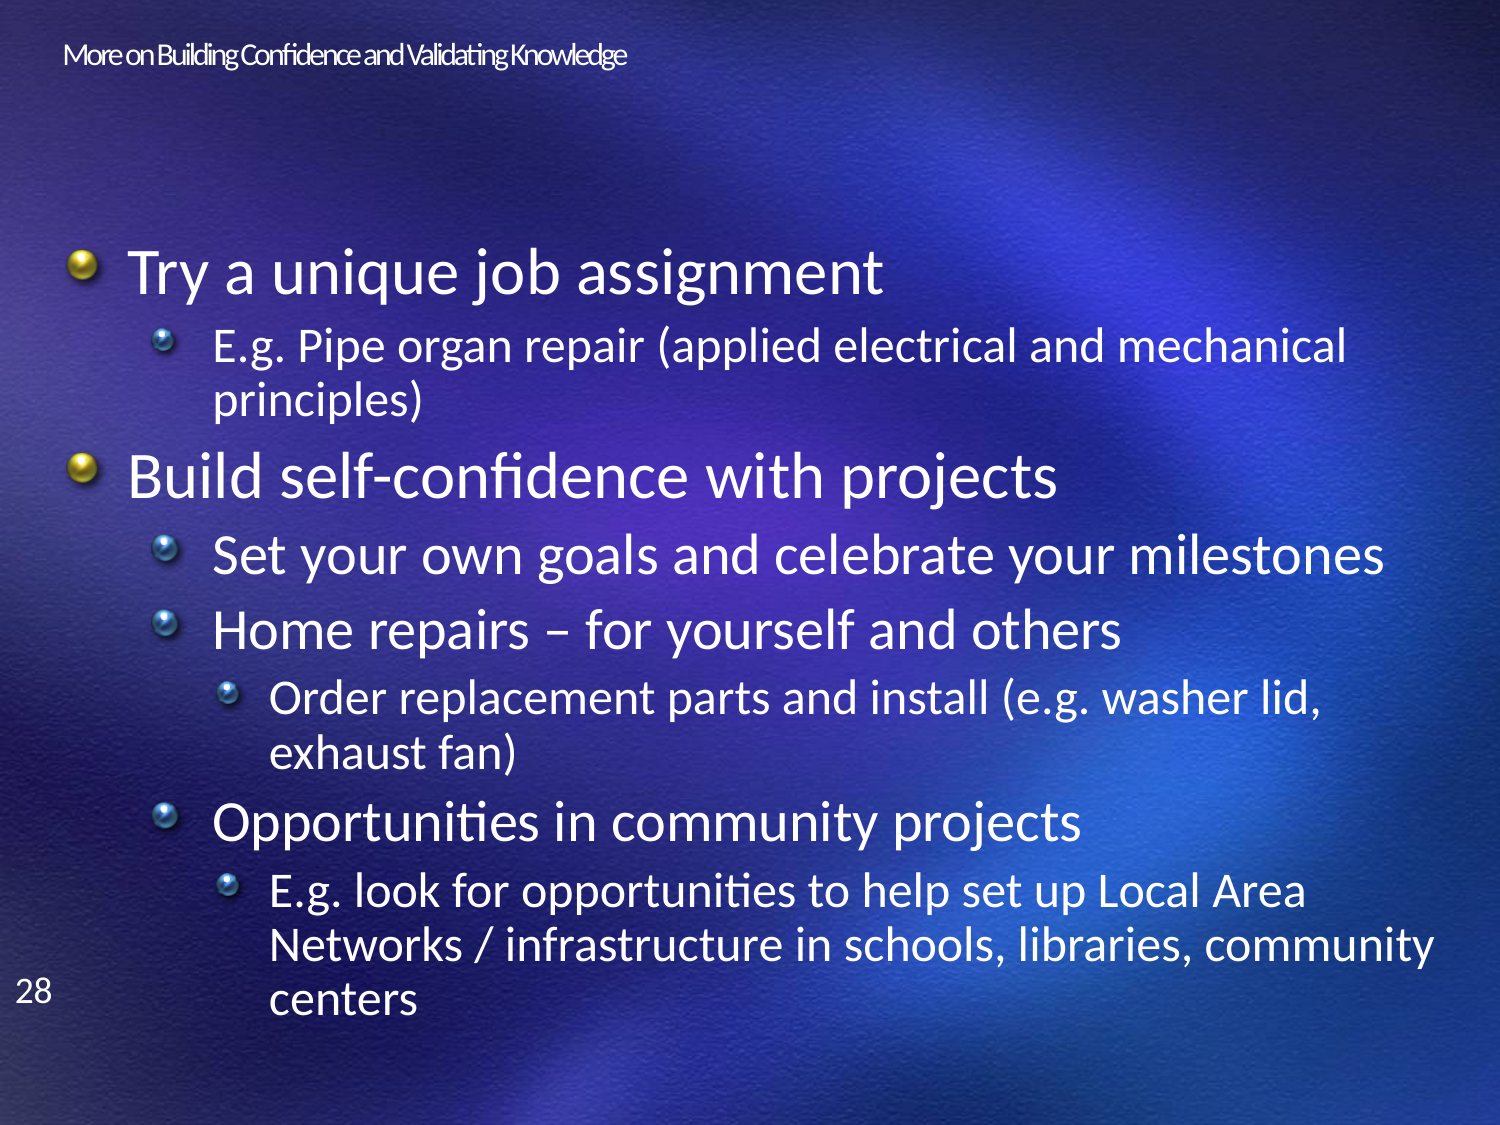

# More on Building Confidence and Validating Knowledge
Try a unique job assignment
E.g. Pipe organ repair (applied electrical and mechanical principles)
Build self-confidence with projects
Set your own goals and celebrate your milestones
Home repairs – for yourself and others
Order replacement parts and install (e.g. washer lid, exhaust fan)
Opportunities in community projects
E.g. look for opportunities to help set up Local Area Networks / infrastructure in schools, libraries, community centers

28